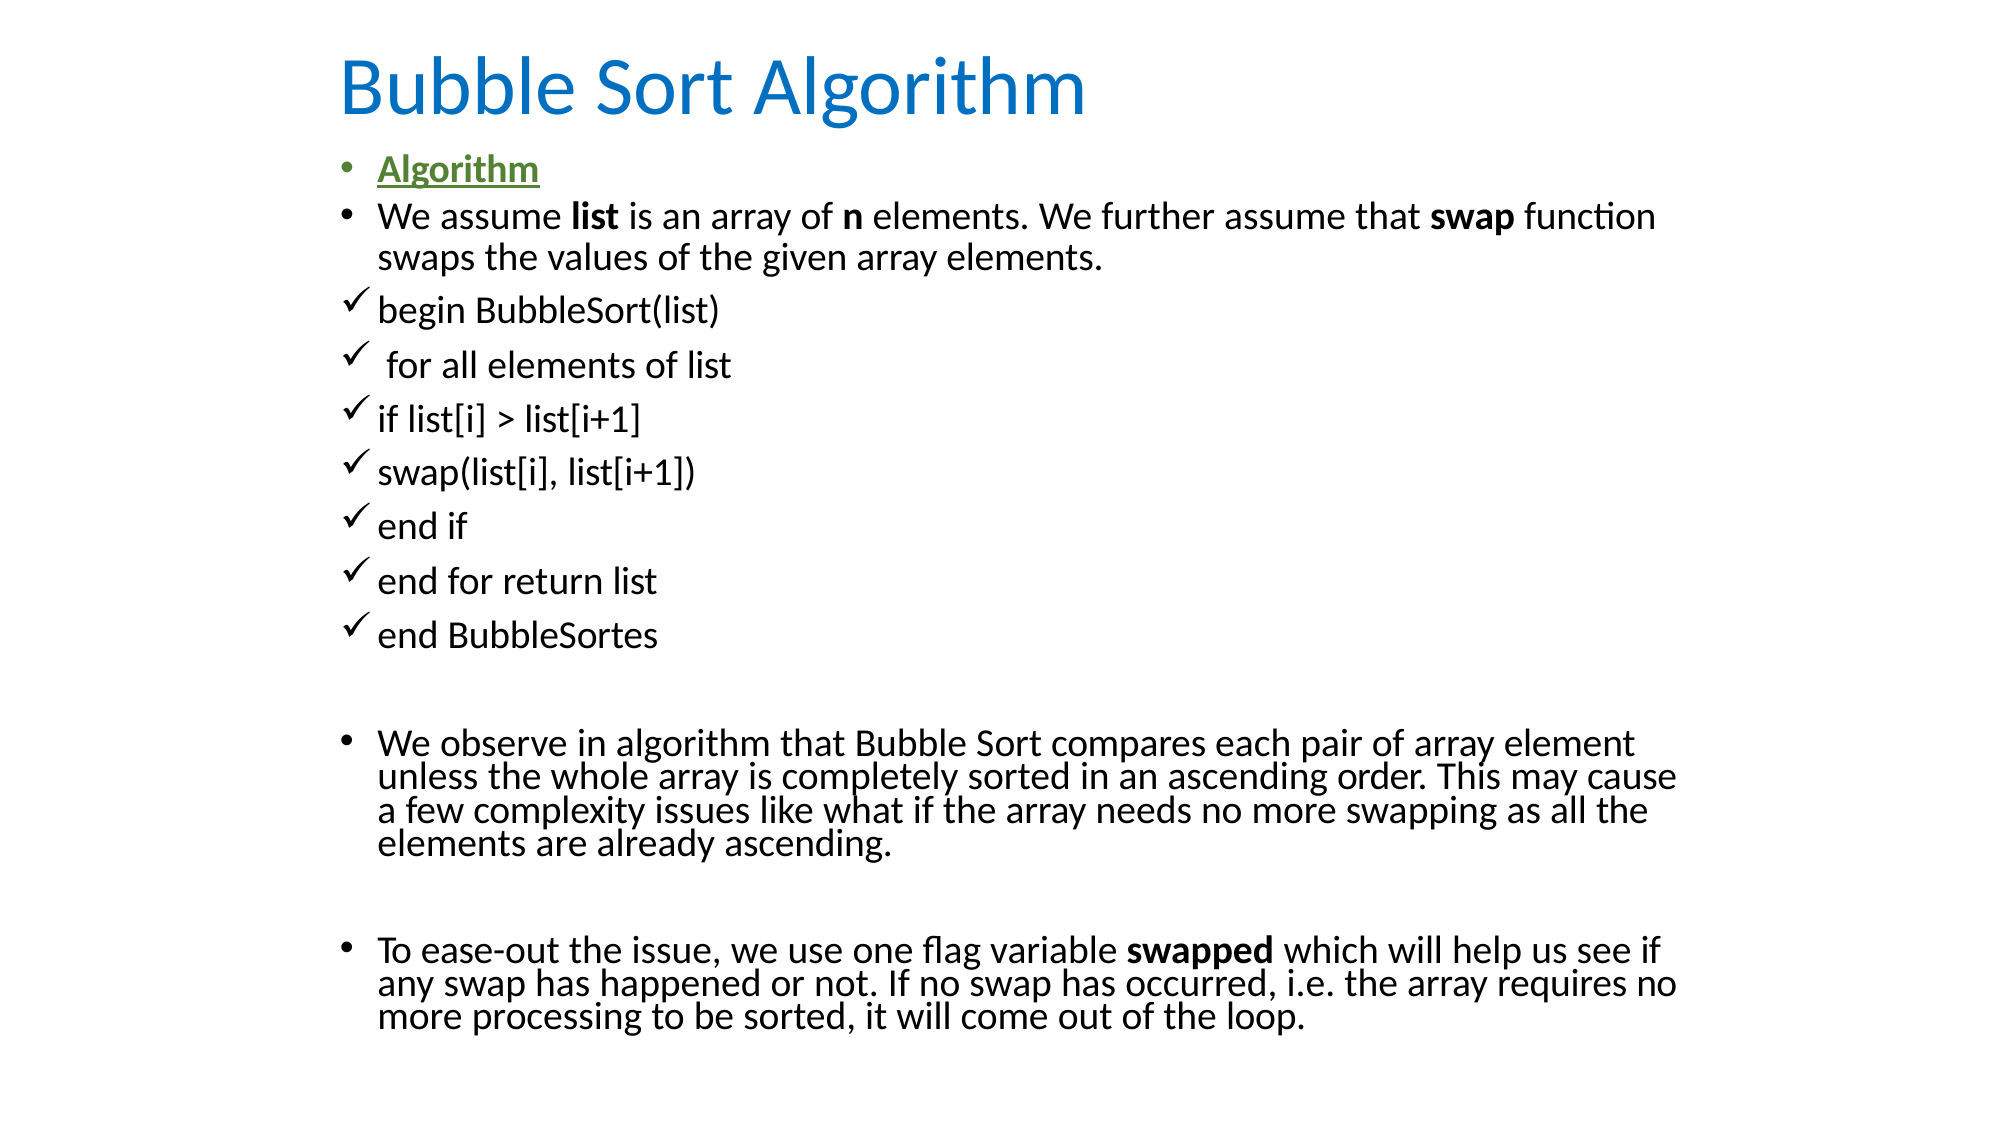

# Bubble Sort Algorithm
Algorithm
We assume list is an array of n elements. We further assume that swap function
swaps the values of the given array elements.
begin BubbleSort(list)
for all elements of list
if list[i] > list[i+1]
swap(list[i], list[i+1])
end if
end for return list
end BubbleSortes

We observe in algorithm that Bubble Sort compares each pair of array element unless the whole array is completely sorted in an ascending order. This may cause a few complexity issues like what if the array needs no more swapping as all the elements are already ascending.

To ease-out the issue, we use one flag variable swapped which will help us see if any swap has happened or not. If no swap has occurred, i.e. the array requires no more processing to be sorted, it will come out of the loop.